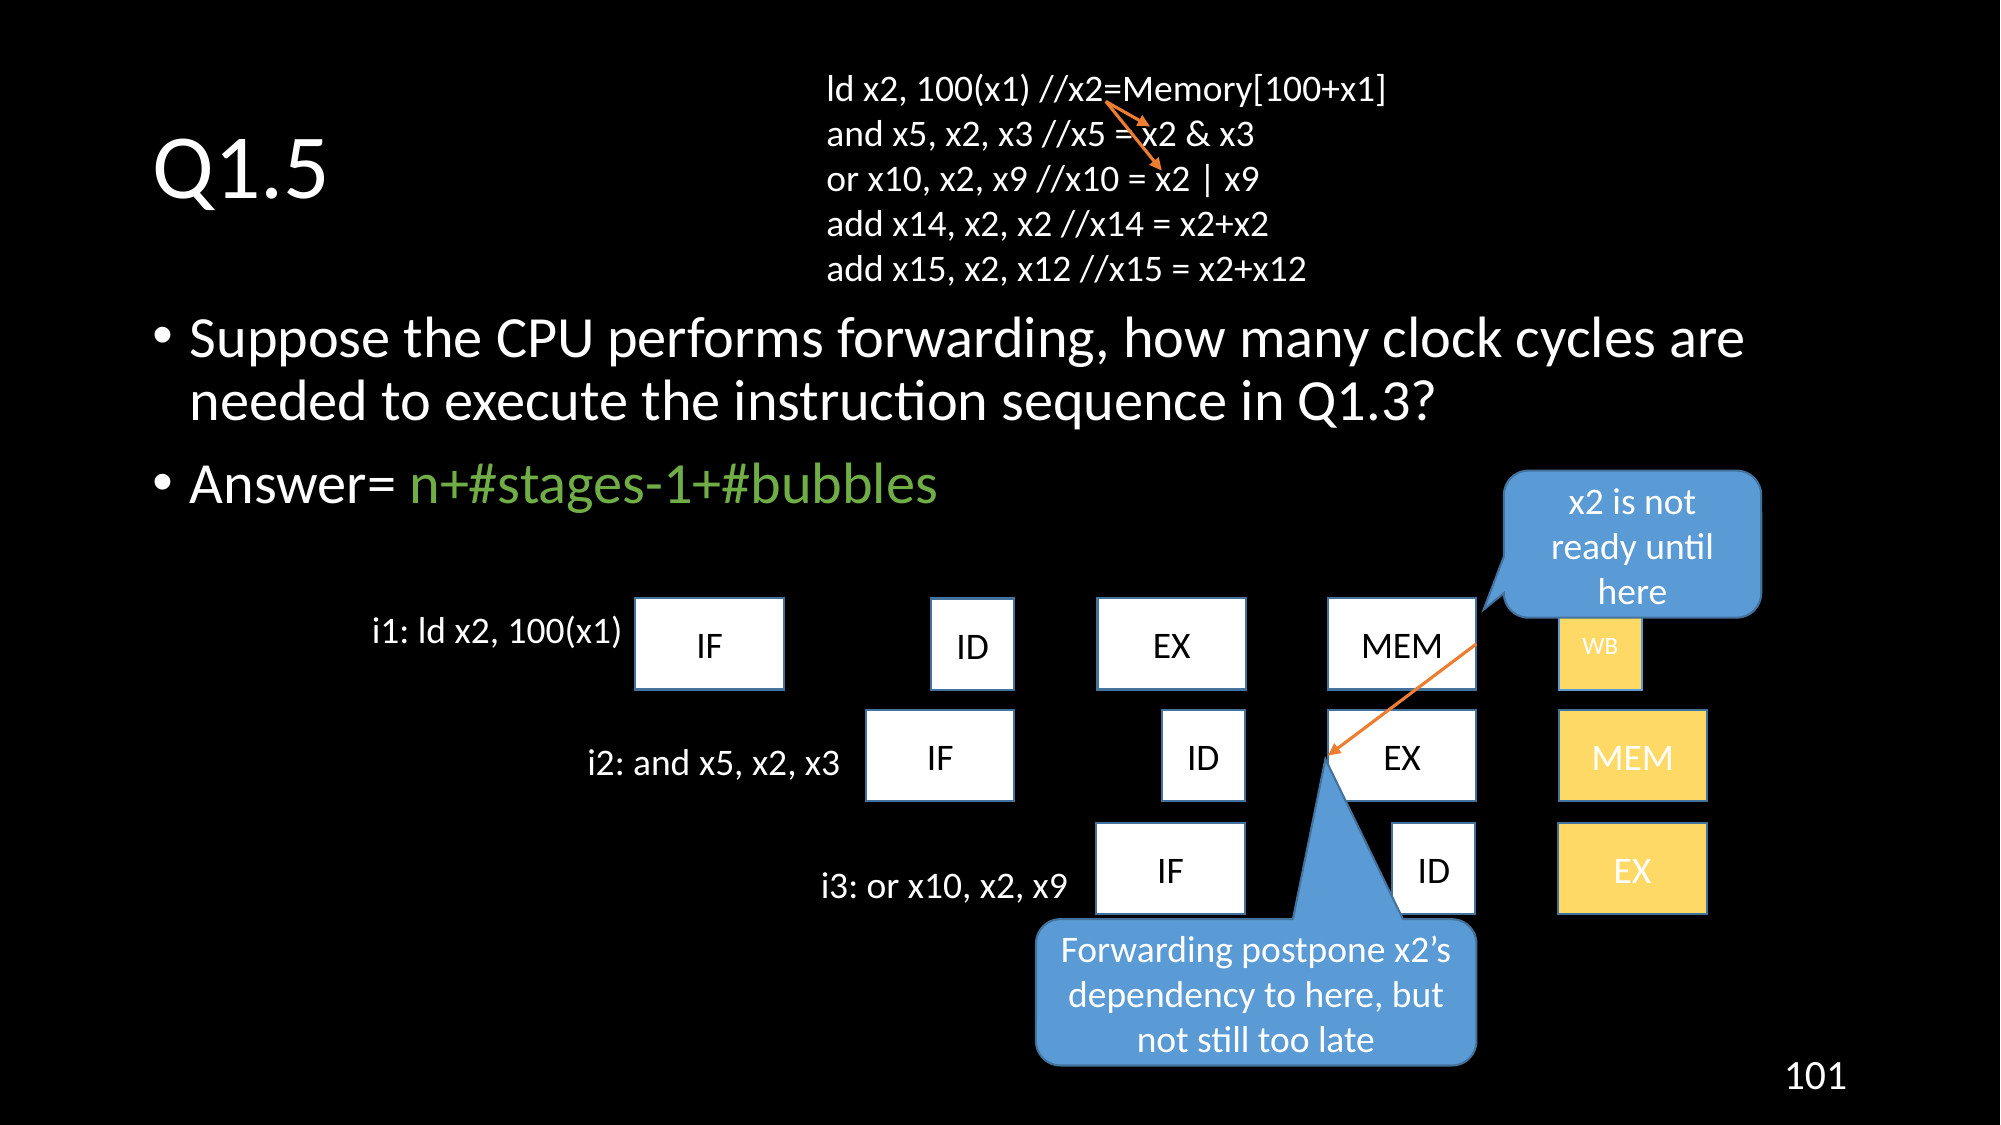

ld x2, 100(x1) //x2=Memory[100+x1]
and x5, x2, x3 //x5 = x2 & x3
or x10, x2, x9 //x10 = x2 | x9
add x14, x2, x2 //x14 = x2+x2
add x15, x2, x12 //x15 = x2+x12
# Q1.5
Suppose the CPU performs forwarding, how many clock cycles are needed to execute the instruction sequence in Q1.3?
Answer= n+#stages-1+#bubbles

x2 is not ready until here
i1: ld x2, 100(x1)
IF
EX
MEM
ID
WB
IF
EX
MEM
ID
i2: and x5, x2, x3
IF
EX
ID
i3: or x10, x2, x9
Forwarding postpone x2’s dependency to here, but not still too late
101